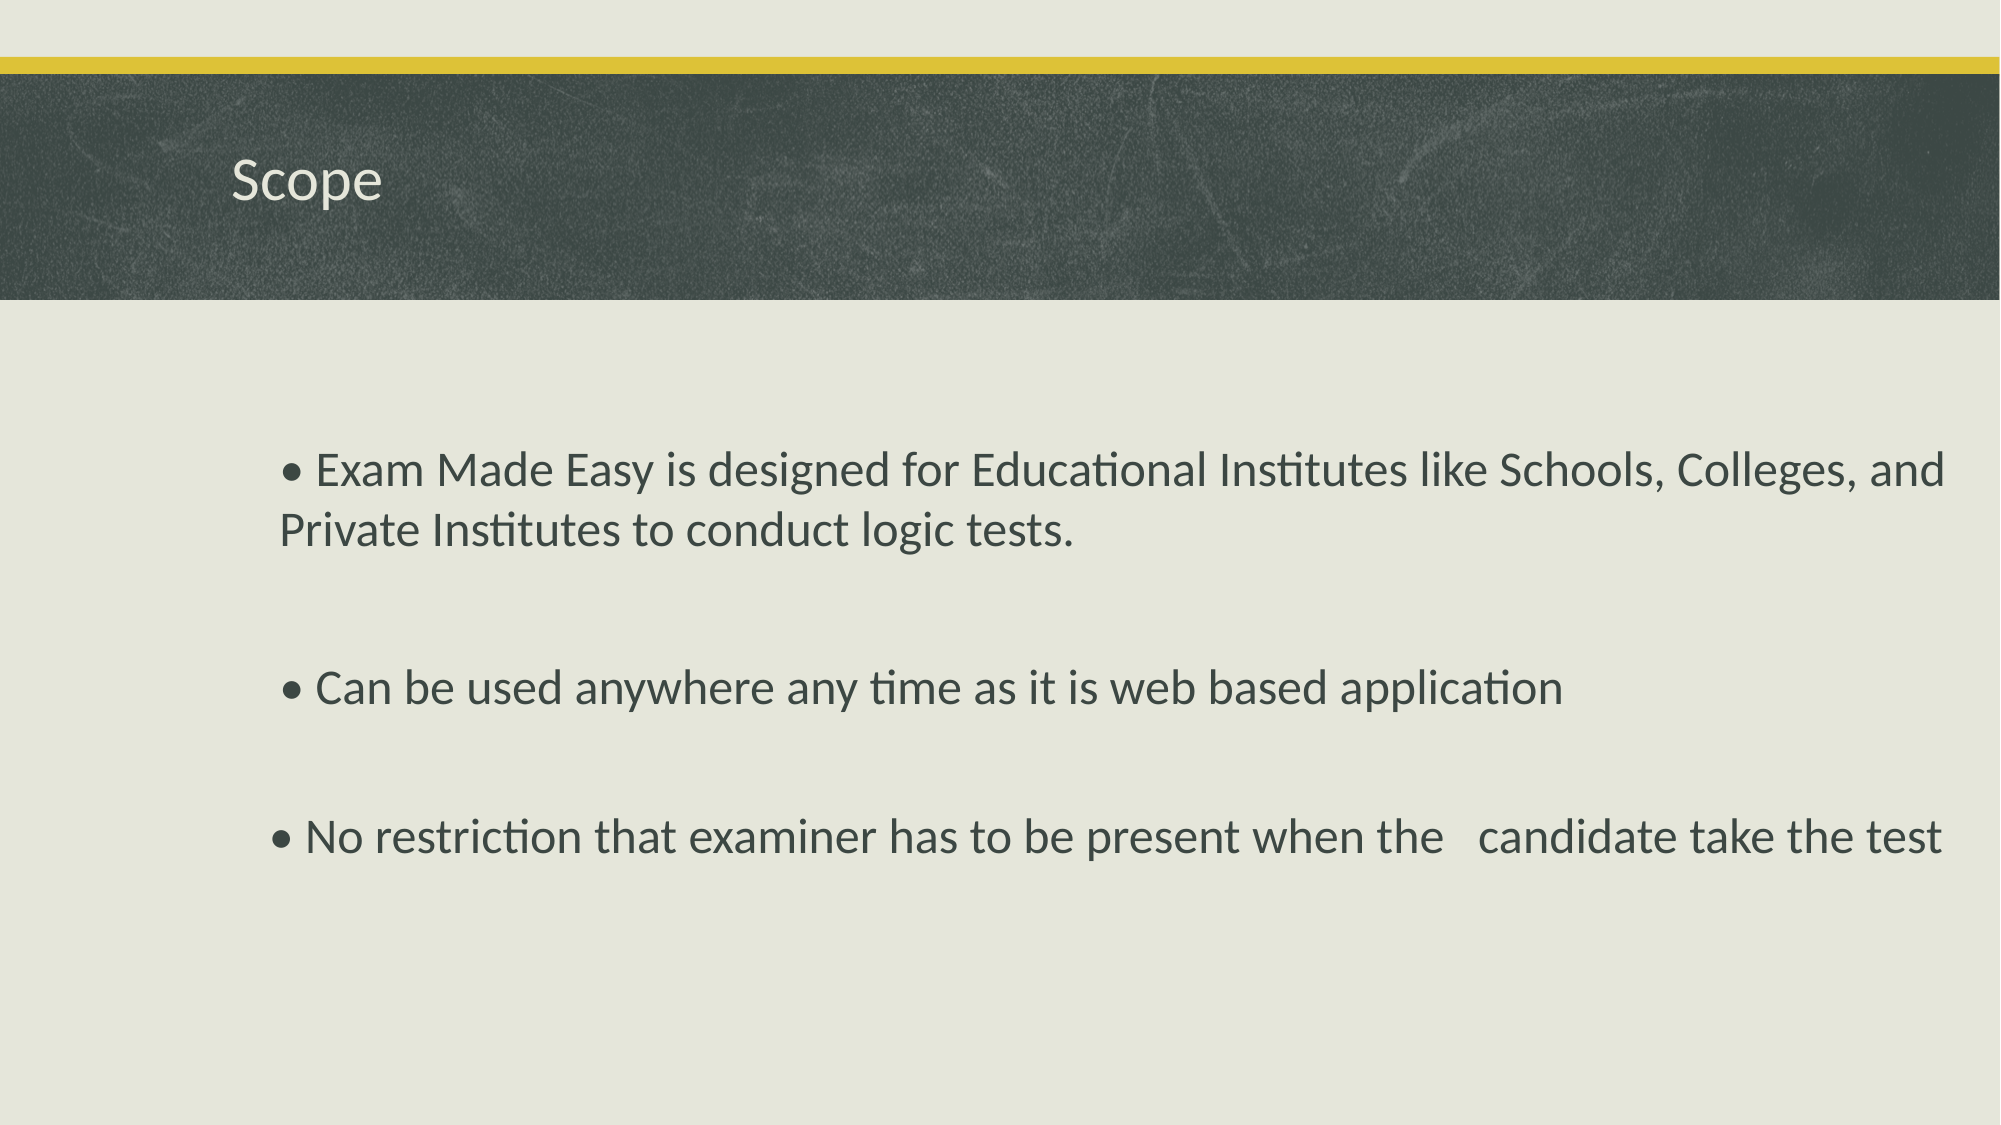

# Scope
• Exam Made Easy is designed for Educational Institutes like Schools, Colleges, and
Private Institutes to conduct logic tests.
• Can be used anywhere any time as it is web based application
• No restriction that examiner has to be present when the   candidate take the test